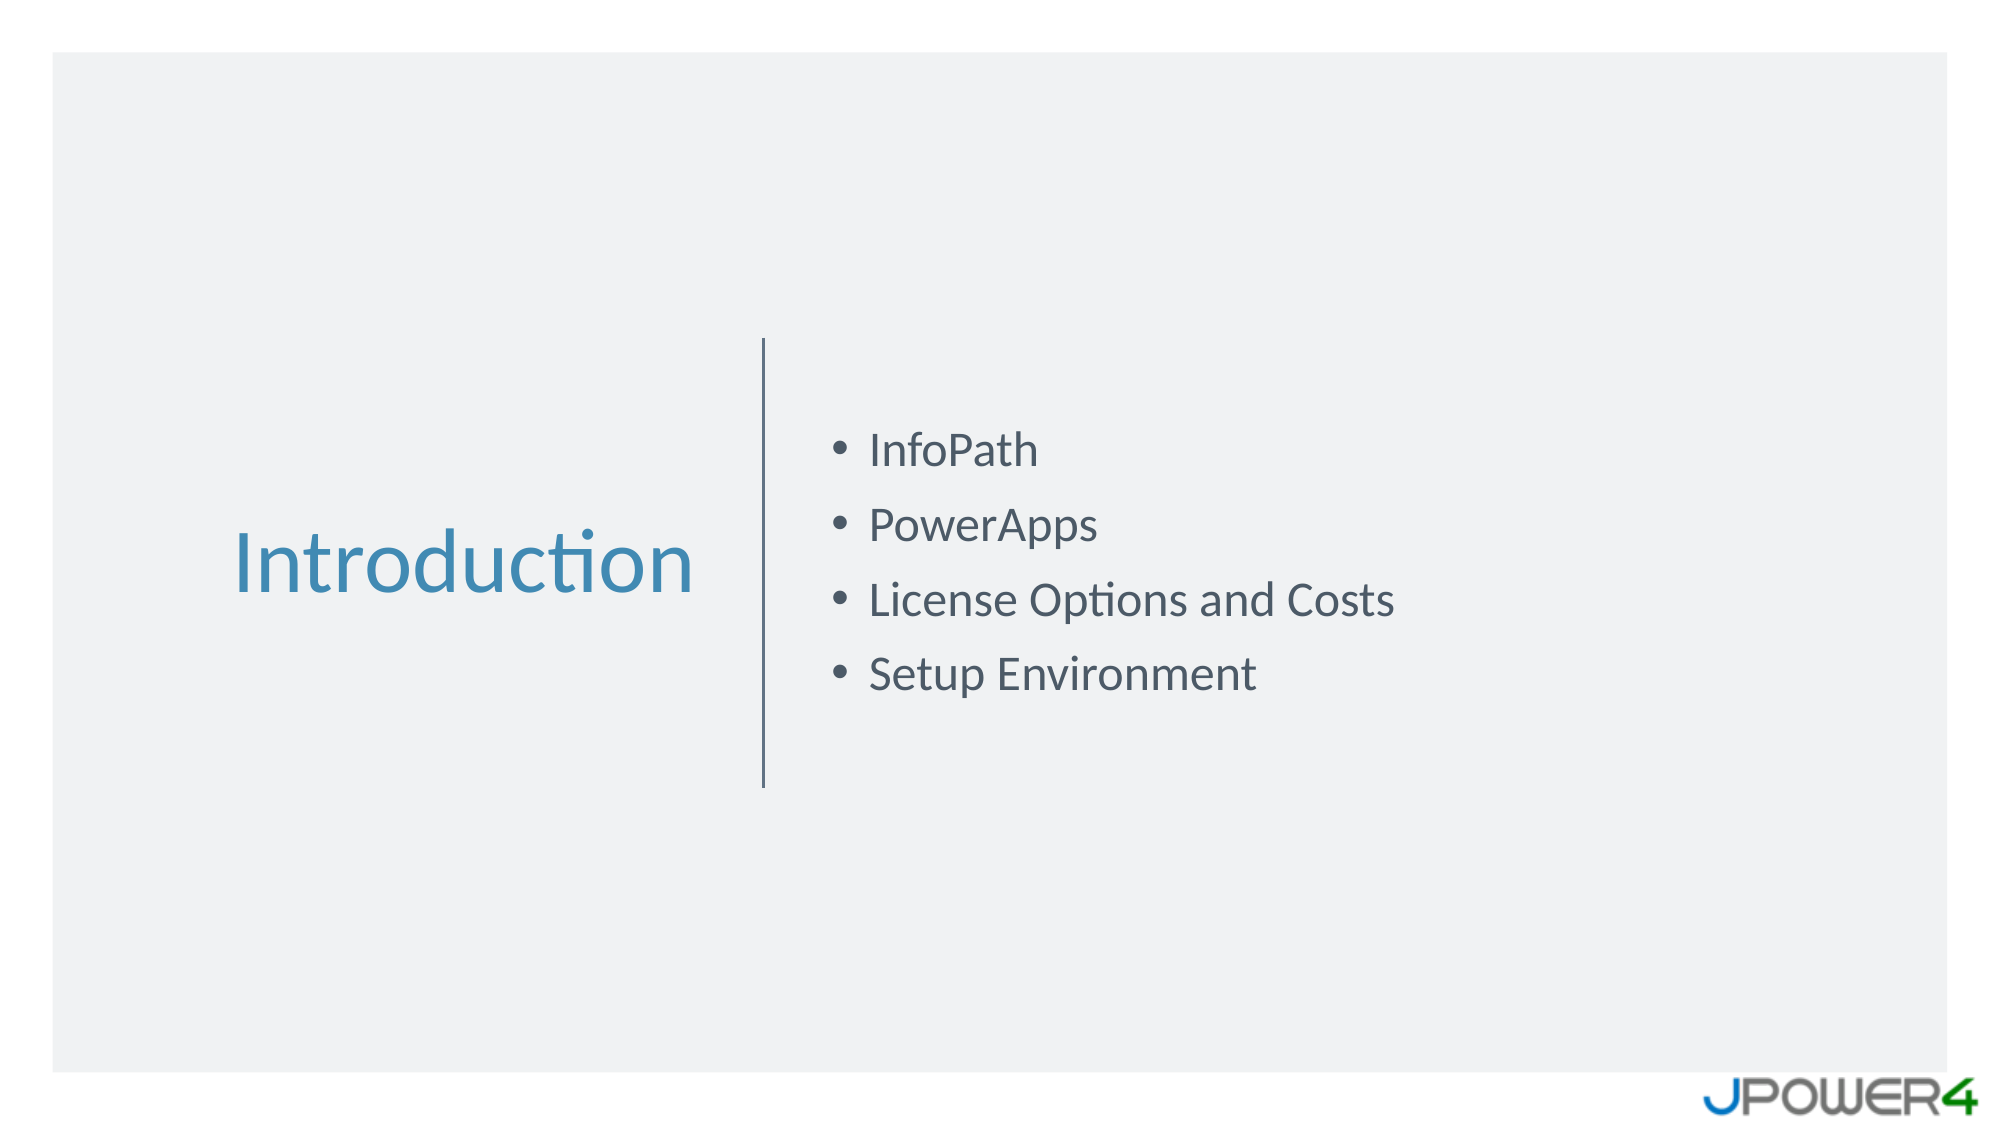

# Introduction
InfoPath
PowerApps
License Options and Costs
Setup Environment